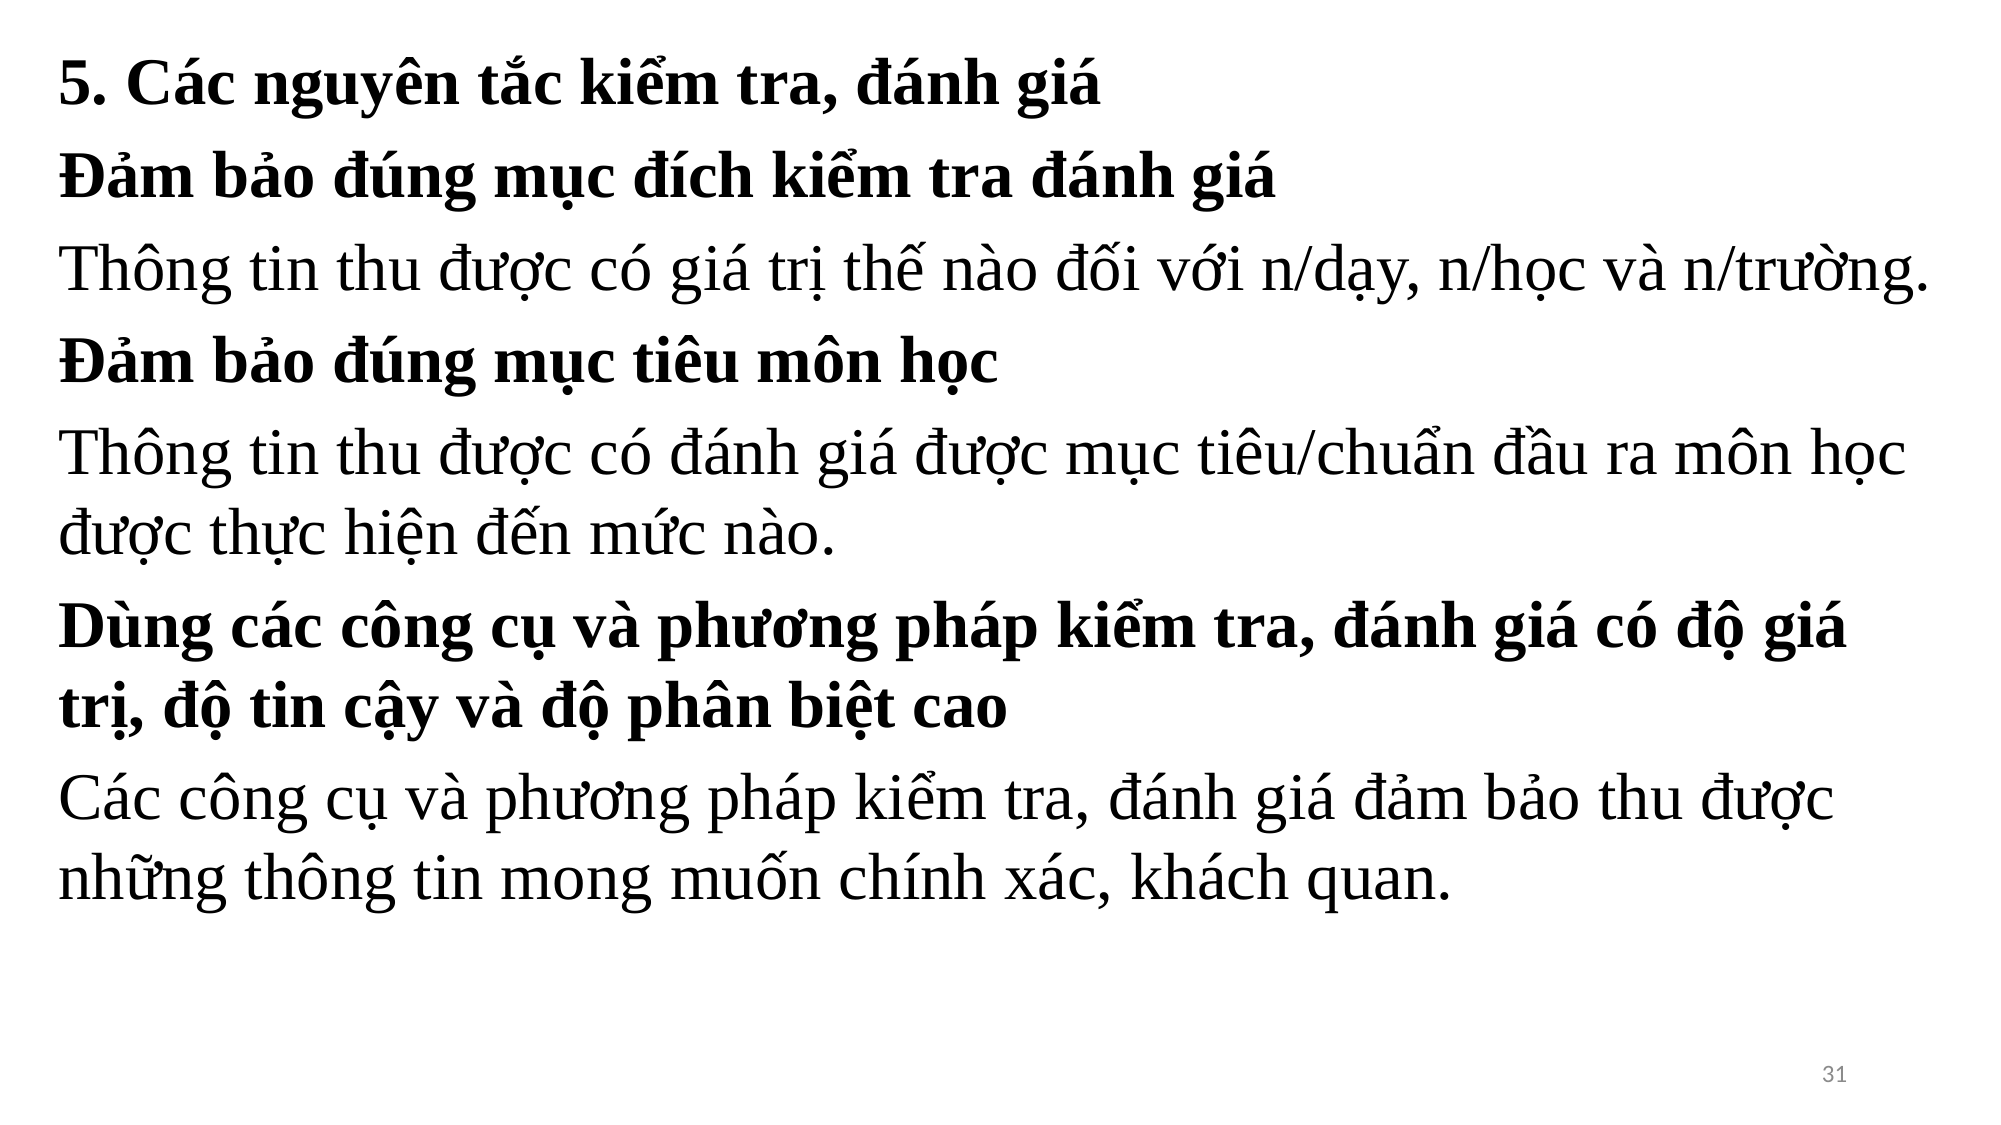

5. Các nguyên tắc kiểm tra, đánh giá
Đảm bảo đúng mục đích kiểm tra đánh giá
Thông tin thu được có giá trị thế nào đối với n/dạy, n/học và n/trường.
Đảm bảo đúng mục tiêu môn học
Thông tin thu được có đánh giá được mục tiêu/chuẩn đầu ra môn học được thực hiện đến mức nào.
Dùng các công cụ và phương pháp kiểm tra, đánh giá có độ giá trị, độ tin cậy và độ phân biệt cao
Các công cụ và phương pháp kiểm tra, đánh giá đảm bảo thu được những thông tin mong muốn chính xác, khách quan.
31